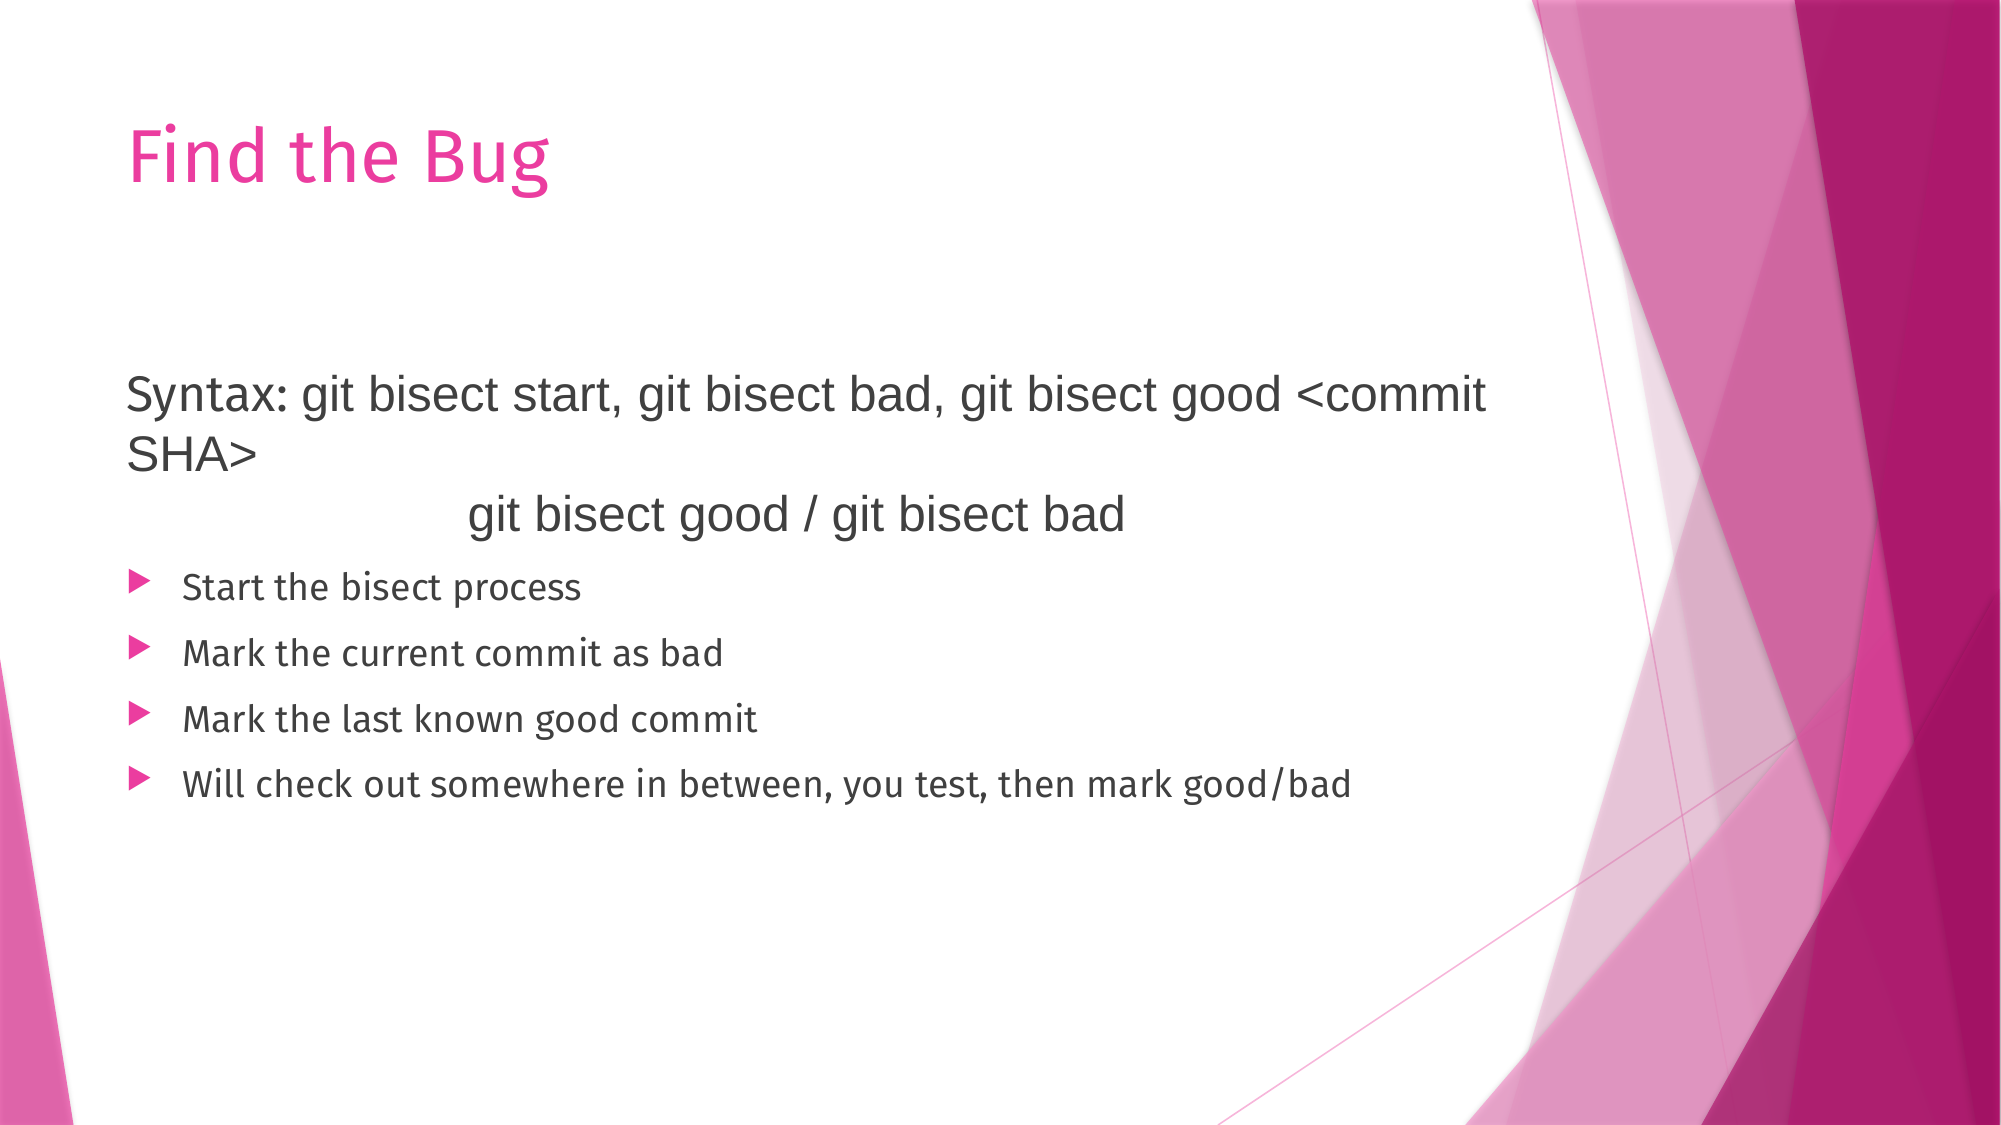

# Find the Bug
Syntax: git bisect start, git bisect bad, git bisect good <commit SHA>
		   git bisect good / git bisect bad
Start the bisect process
Mark the current commit as bad
Mark the last known good commit
Will check out somewhere in between, you test, then mark good/bad